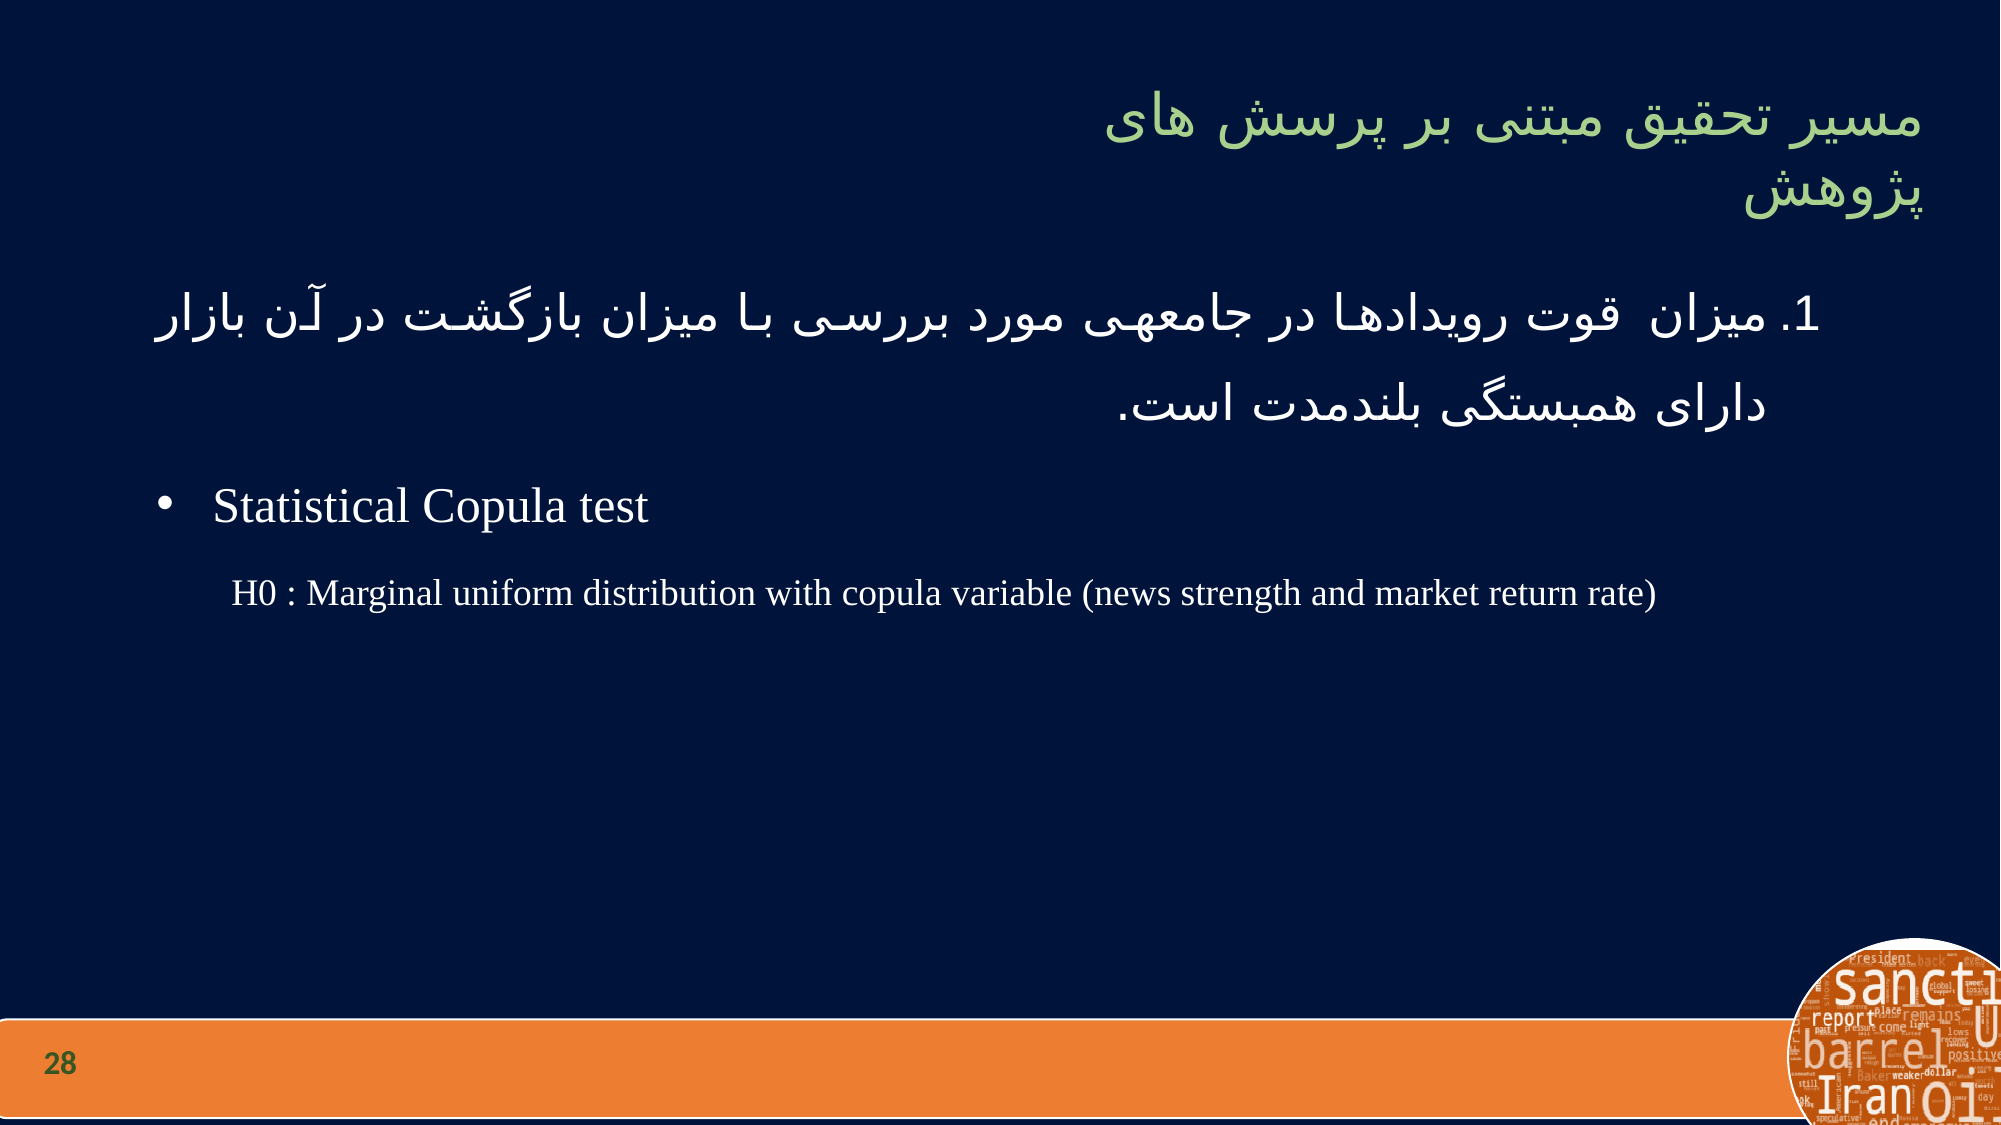

مسیر تحقیق مبتنی بر پرسش های پژوهش

میزان قوت رویدادها در جامعه­ی مورد بررسی با میزان بازگشت در آن بازار دارای همبستگی بلندمدت است.
Statistical Copula test
H0 : Marginal uniform distribution with copula variable (news strength and market return rate)

28